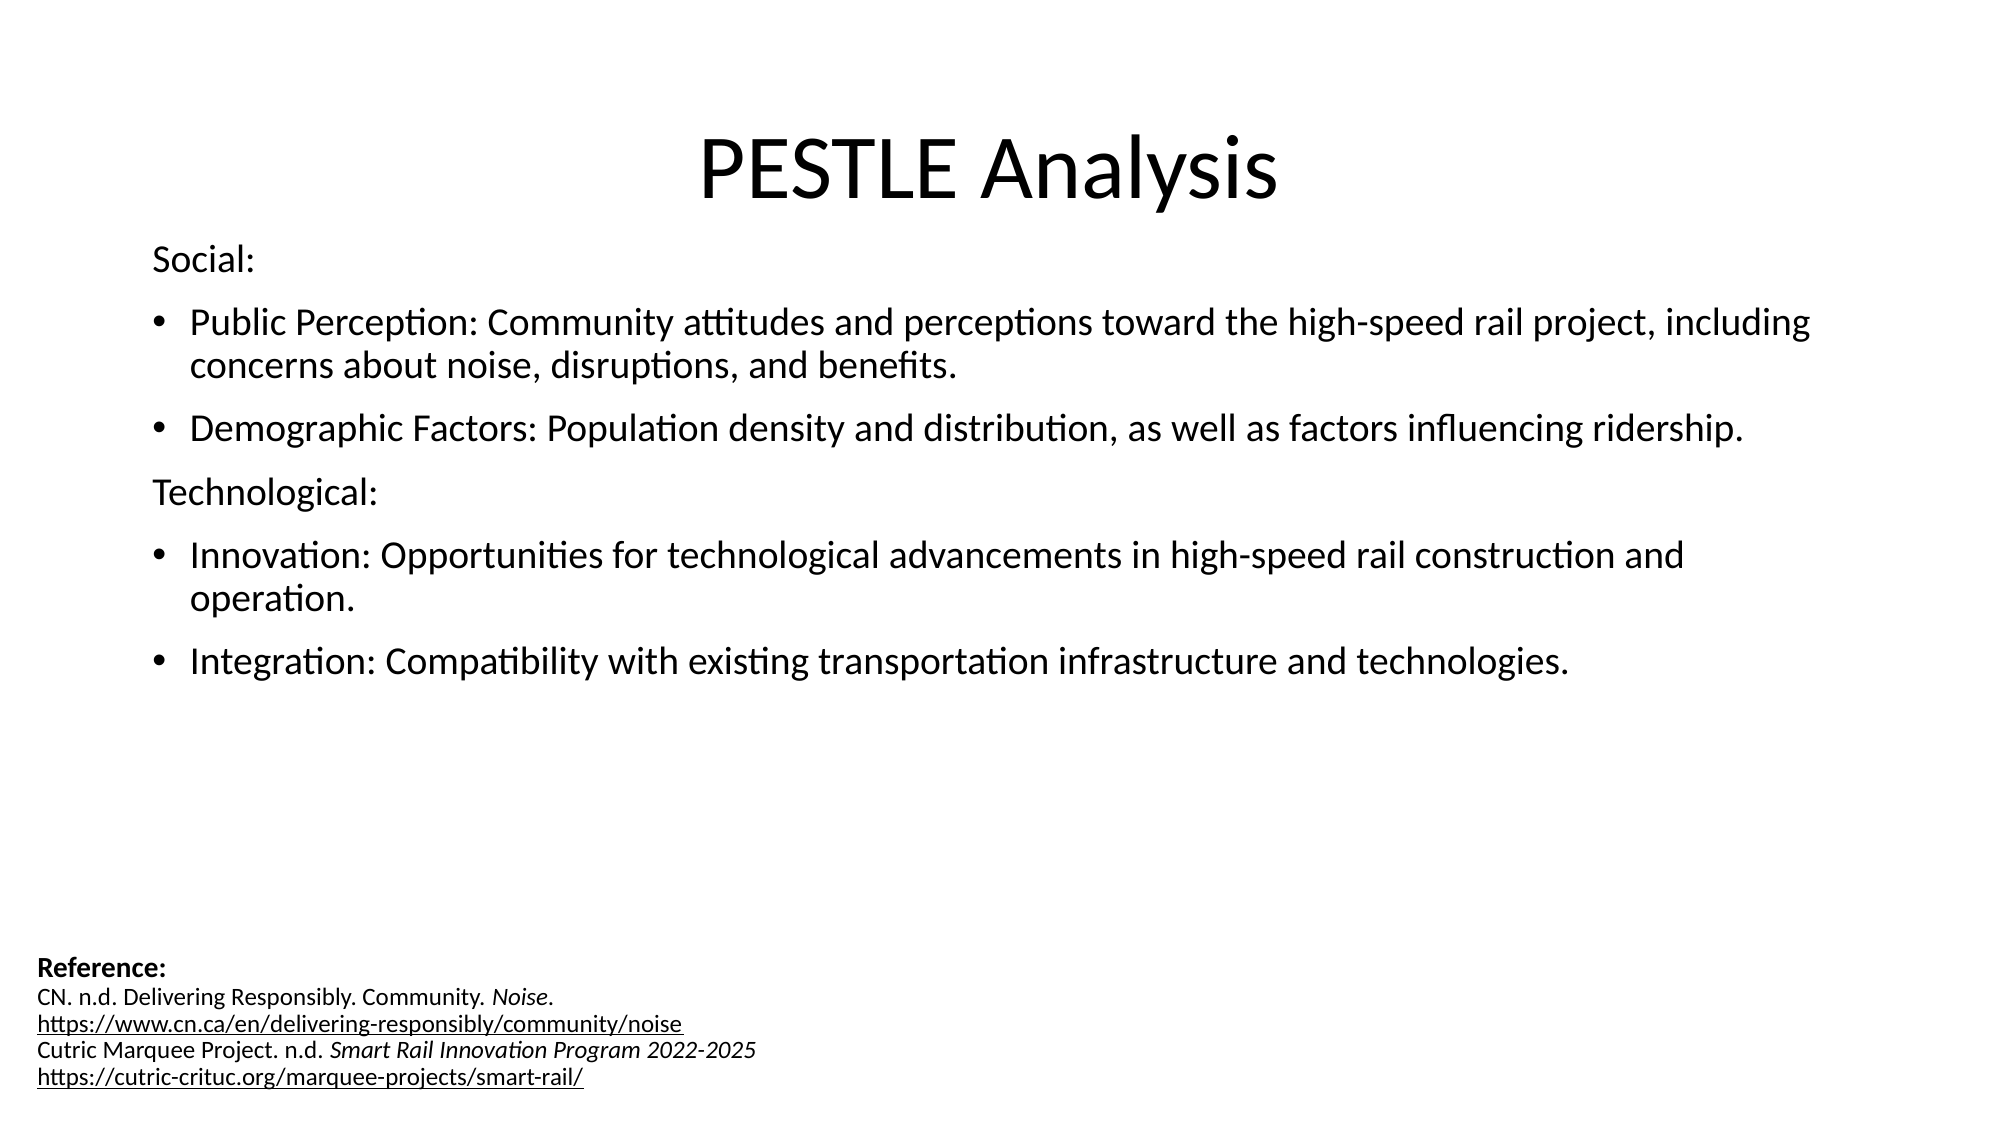

# PESTLE Analysis
Social:
Public Perception: Community attitudes and perceptions toward the high-speed rail project, including concerns about noise, disruptions, and benefits.
Demographic Factors: Population density and distribution, as well as factors influencing ridership.
Technological:
Innovation: Opportunities for technological advancements in high-speed rail construction and operation.
Integration: Compatibility with existing transportation infrastructure and technologies.

Reference:
CN. n.d. Delivering Responsibly. Community. Noise.
https://www.cn.ca/en/delivering-responsibly/community/noise
Cutric Marquee Project. n.d. Smart Rail Innovation Program 2022-2025
https://cutric-crituc.org/marquee-projects/smart-rail/